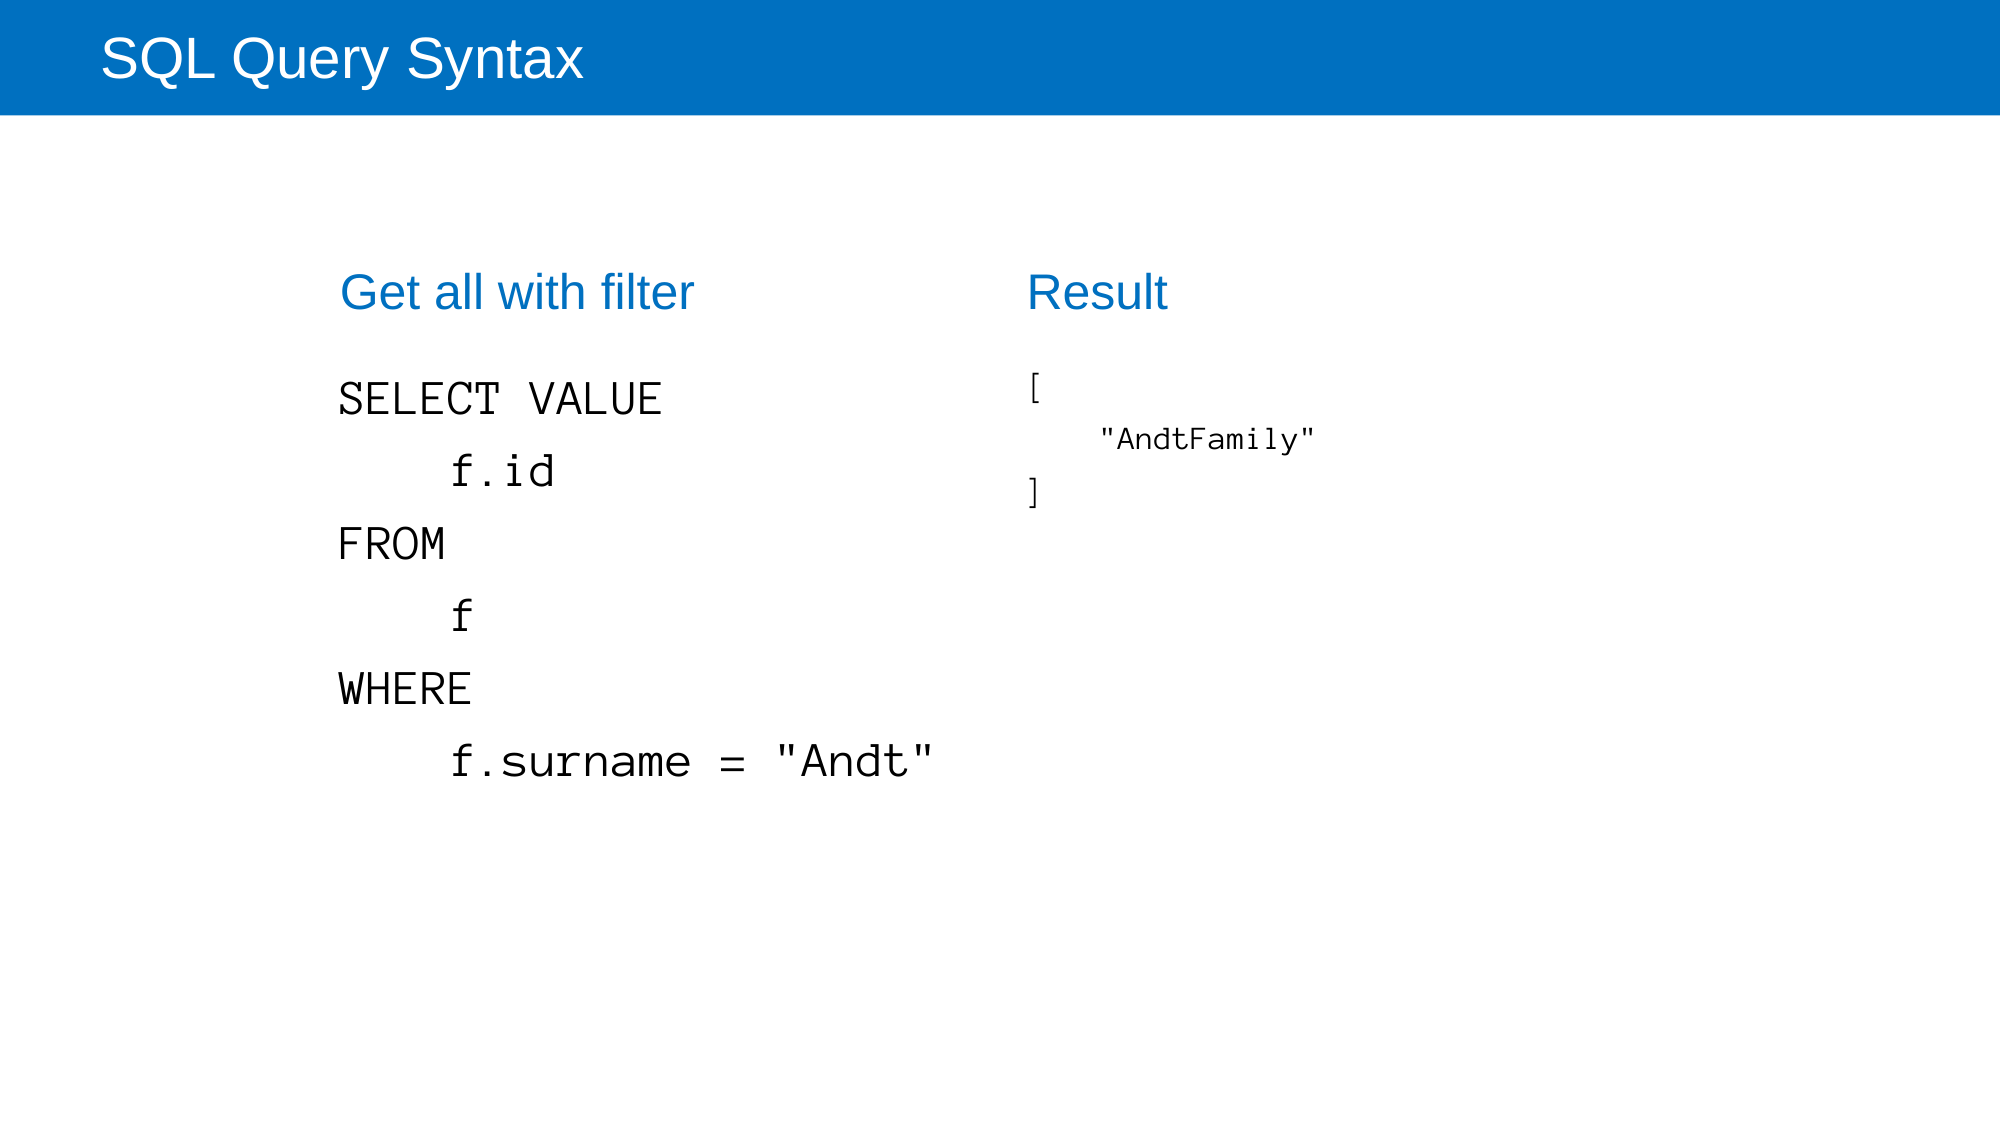

# SQL Query Syntax
Get all with filter
Result
SELECT VALUE
    f.id
FROM
    f
WHERE
    f.surname = "Andt"
[
    "AndtFamily"
]